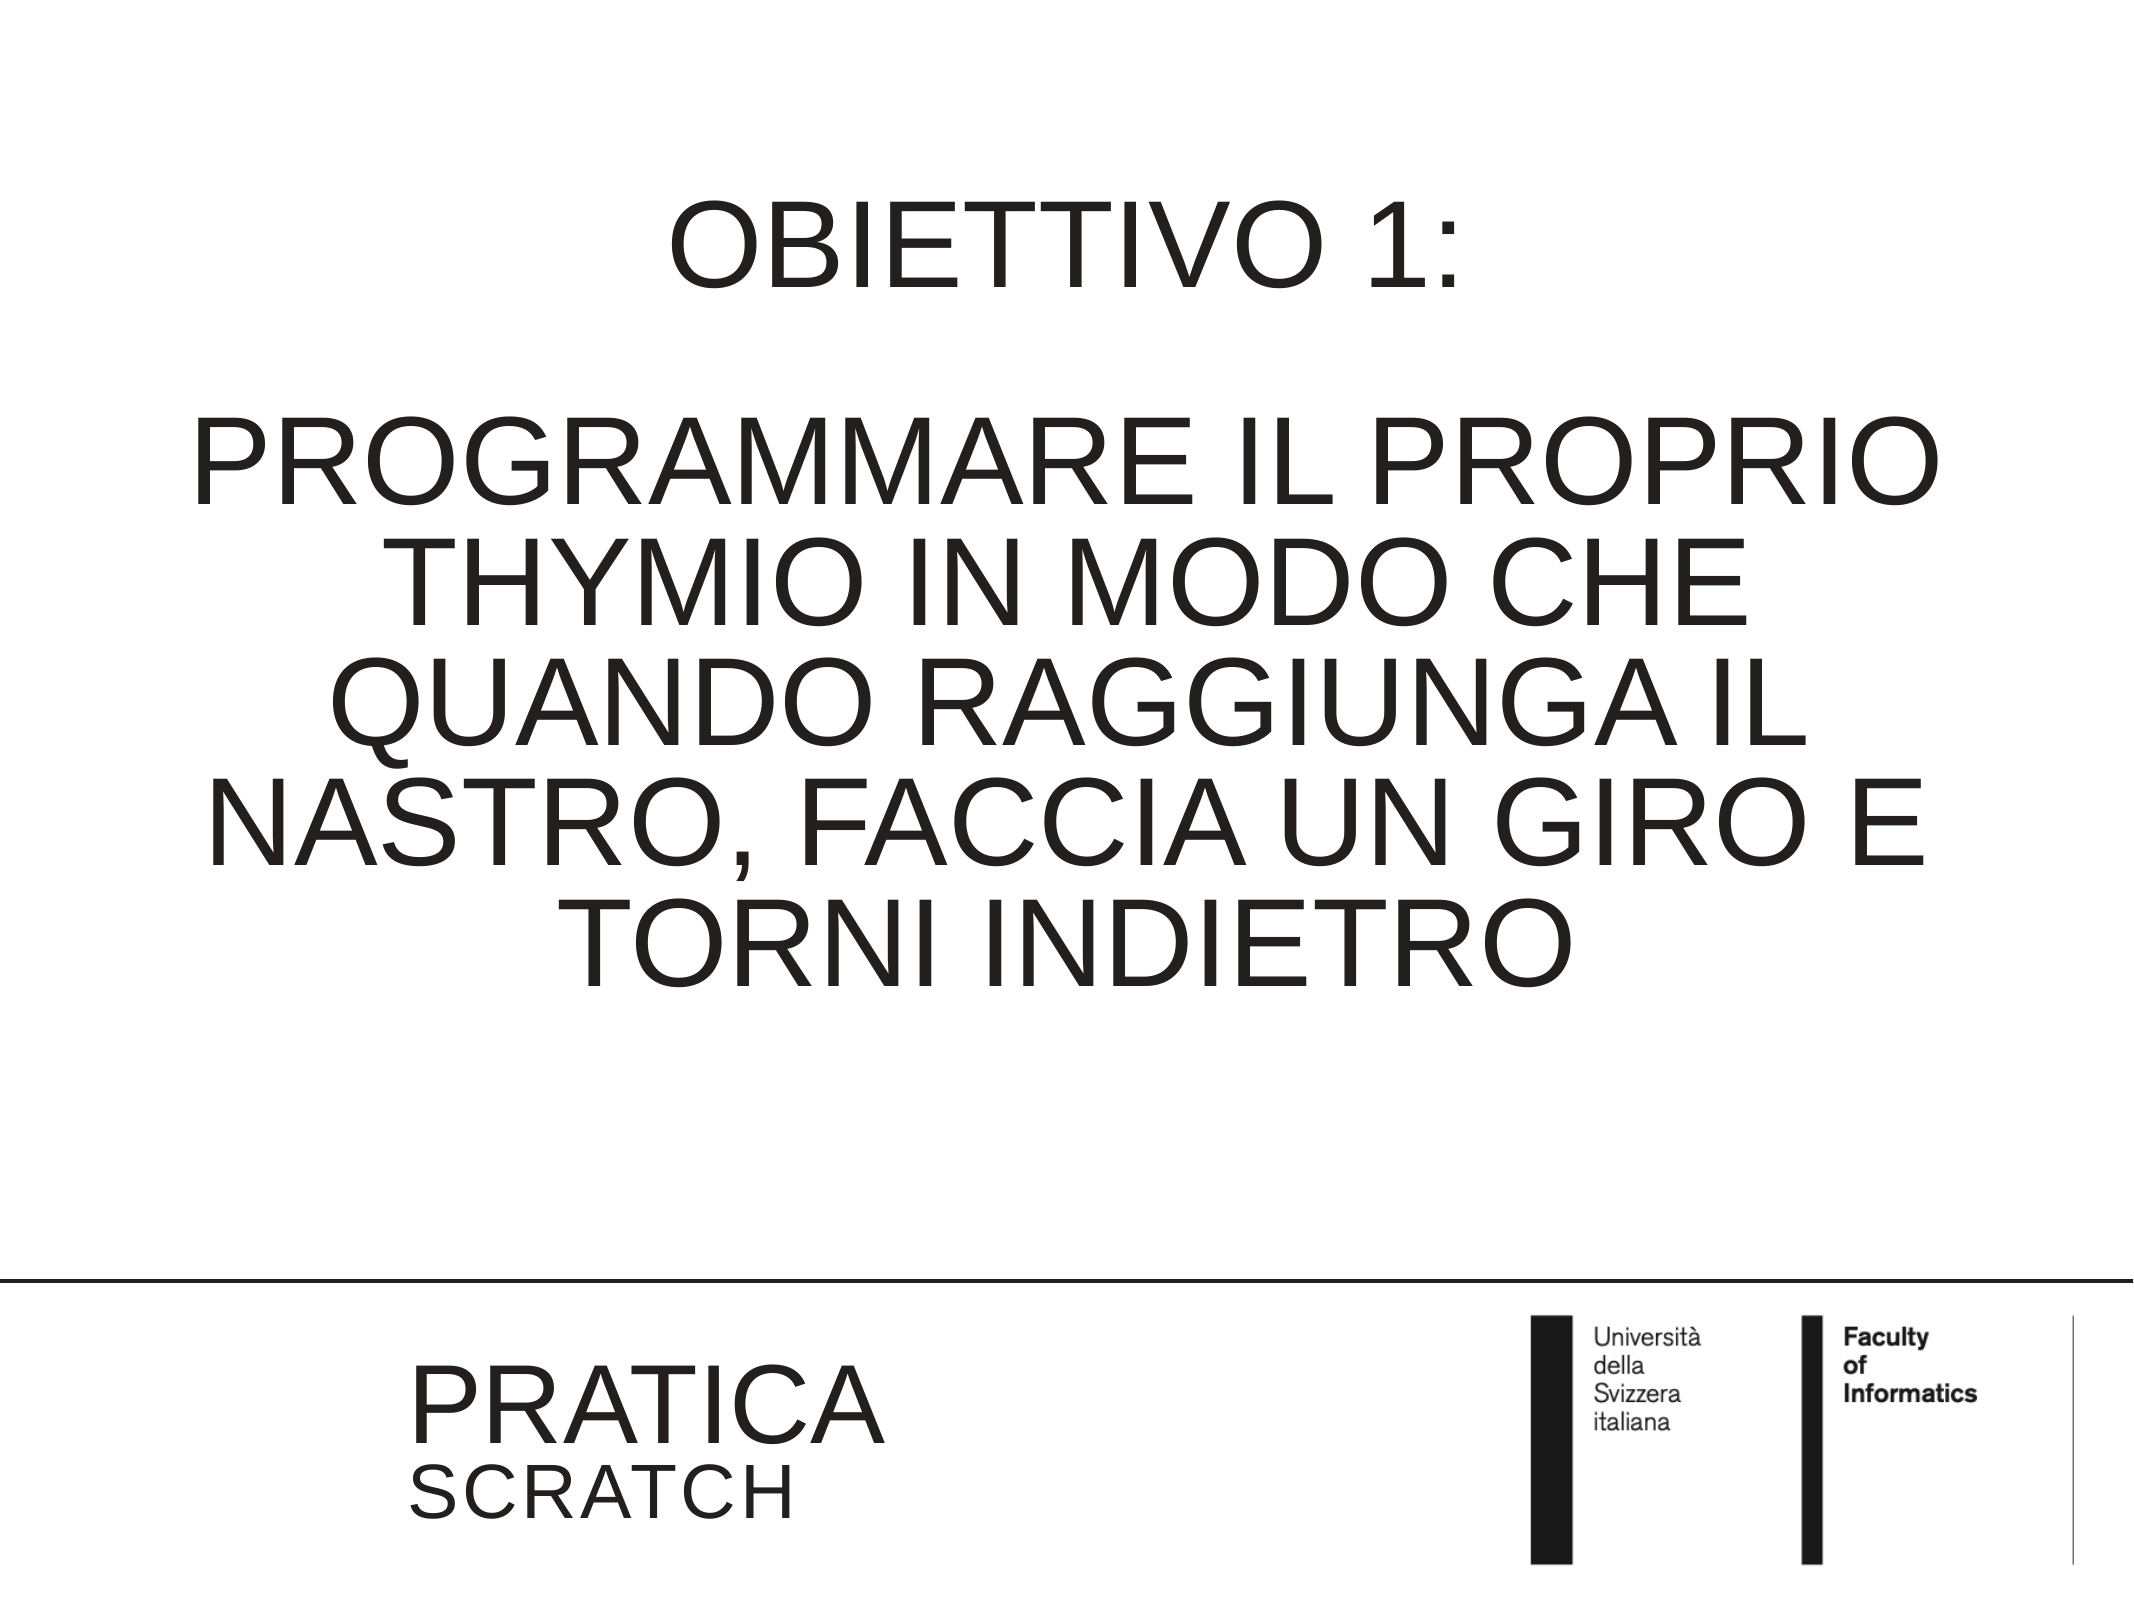

OBIETTIVO 1:
PROGRAMMARE IL PROPRIO THYMIO IN MODO CHE QUANDO RAGGIUNGA IL NASTRO, faccia UN giro e TORNi INDIETRO

PRATICA
Scratch